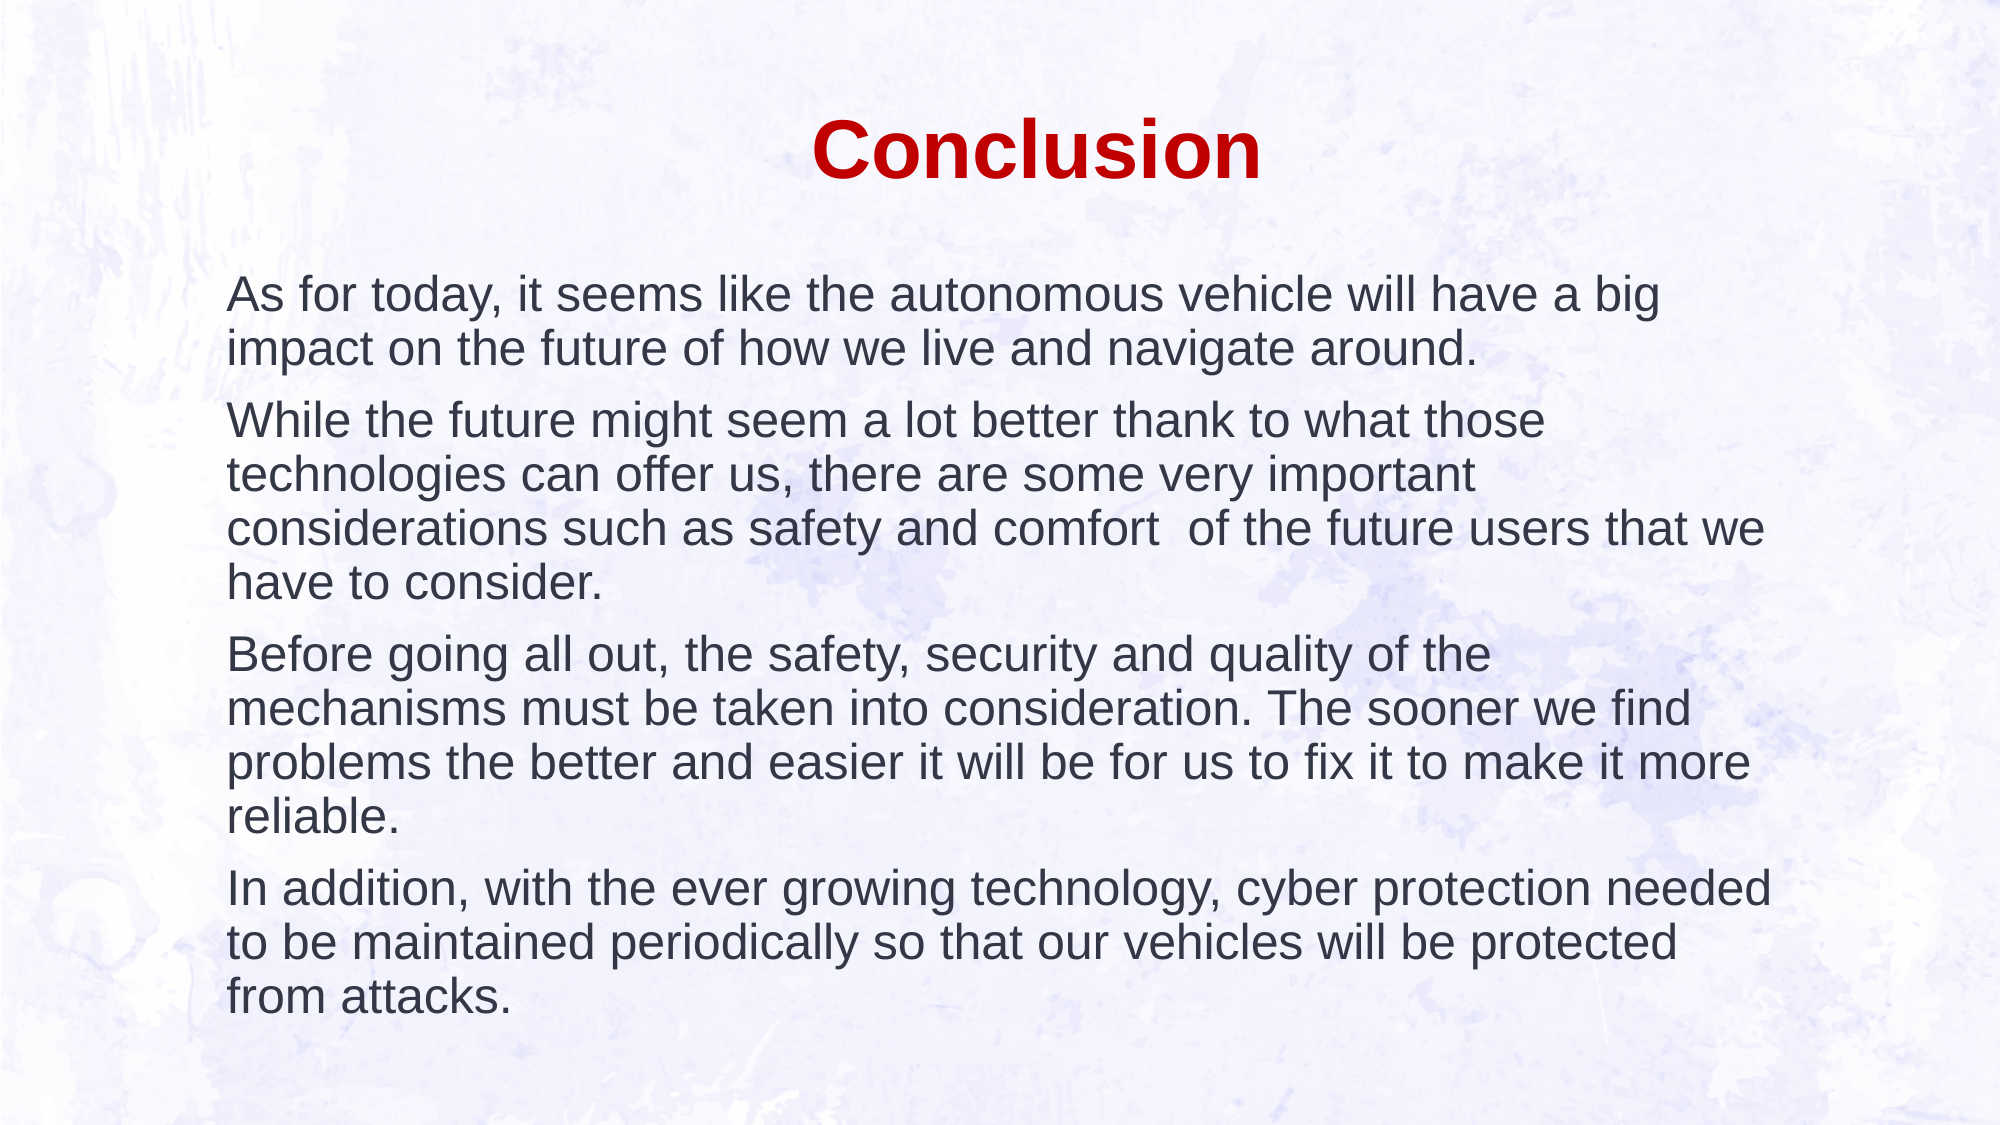

Conclusion

As for today, it seems like the autonomous vehicle will have a big impact on the future of how we live and navigate around.
While the future might seem a lot better thank to what those technologies can offer us, there are some very important considerations such as safety and comfort  of the future users that we have to consider.
Before going all out, the safety, security and quality of the mechanisms must be taken into consideration. The sooner we find problems the better and easier it will be for us to fix it to make it more reliable.
In addition, with the ever growing technology, cyber protection needed to be maintained periodically so that our vehicles will be protected from attacks.